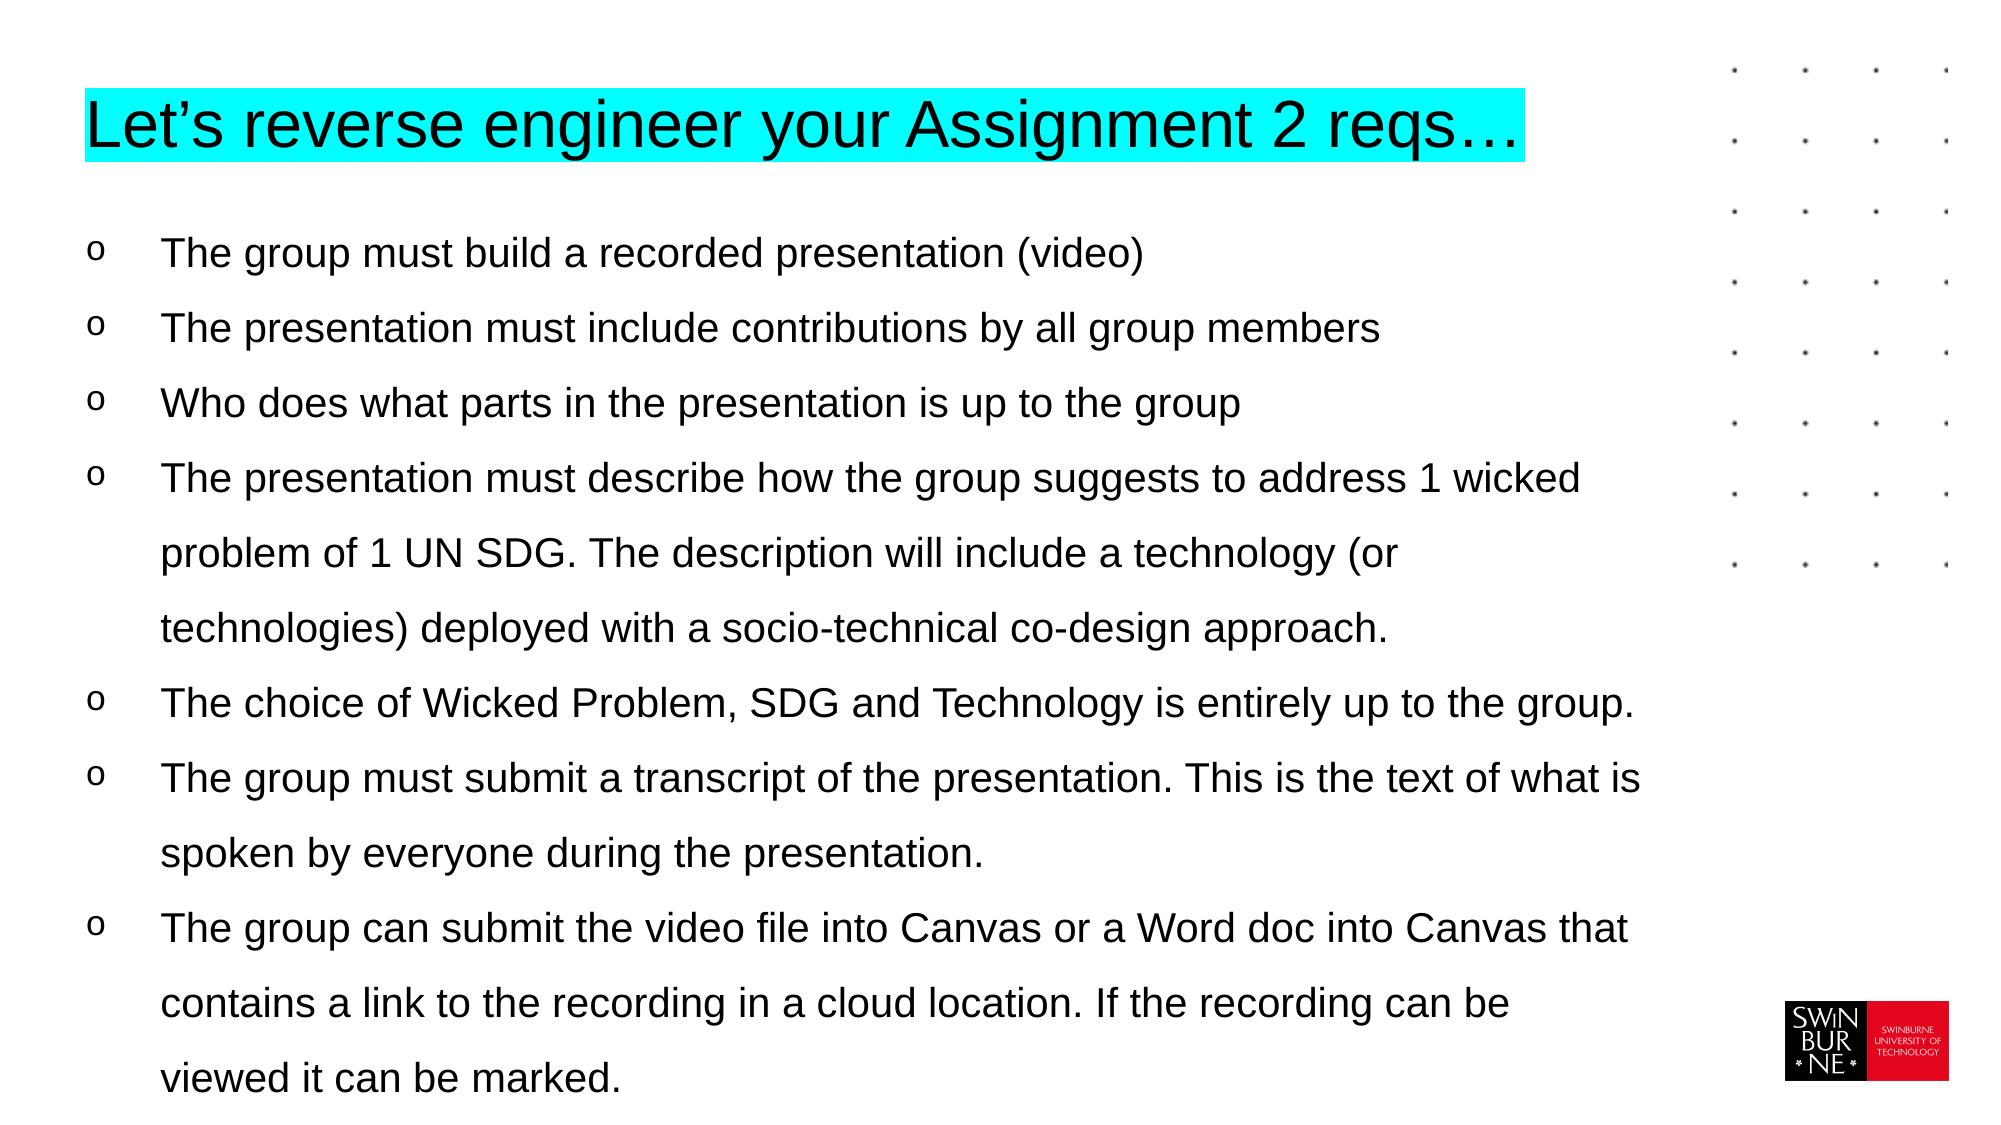

# Let’s reverse engineer your Assignment 2 reqs…
The group must build a recorded presentation (video)
The presentation must include contributions by all group members
Who does what parts in the presentation is up to the group
The presentation must describe how the group suggests to address 1 wicked problem of 1 UN SDG. The description will include a technology (or technologies) deployed with a socio-technical co-design approach.
The choice of Wicked Problem, SDG and Technology is entirely up to the group.
The group must submit a transcript of the presentation. This is the text of what is spoken by everyone during the presentation.
The group can submit the video file into Canvas or a Word doc into Canvas that contains a link to the recording in a cloud location. If the recording can be viewed it can be marked.